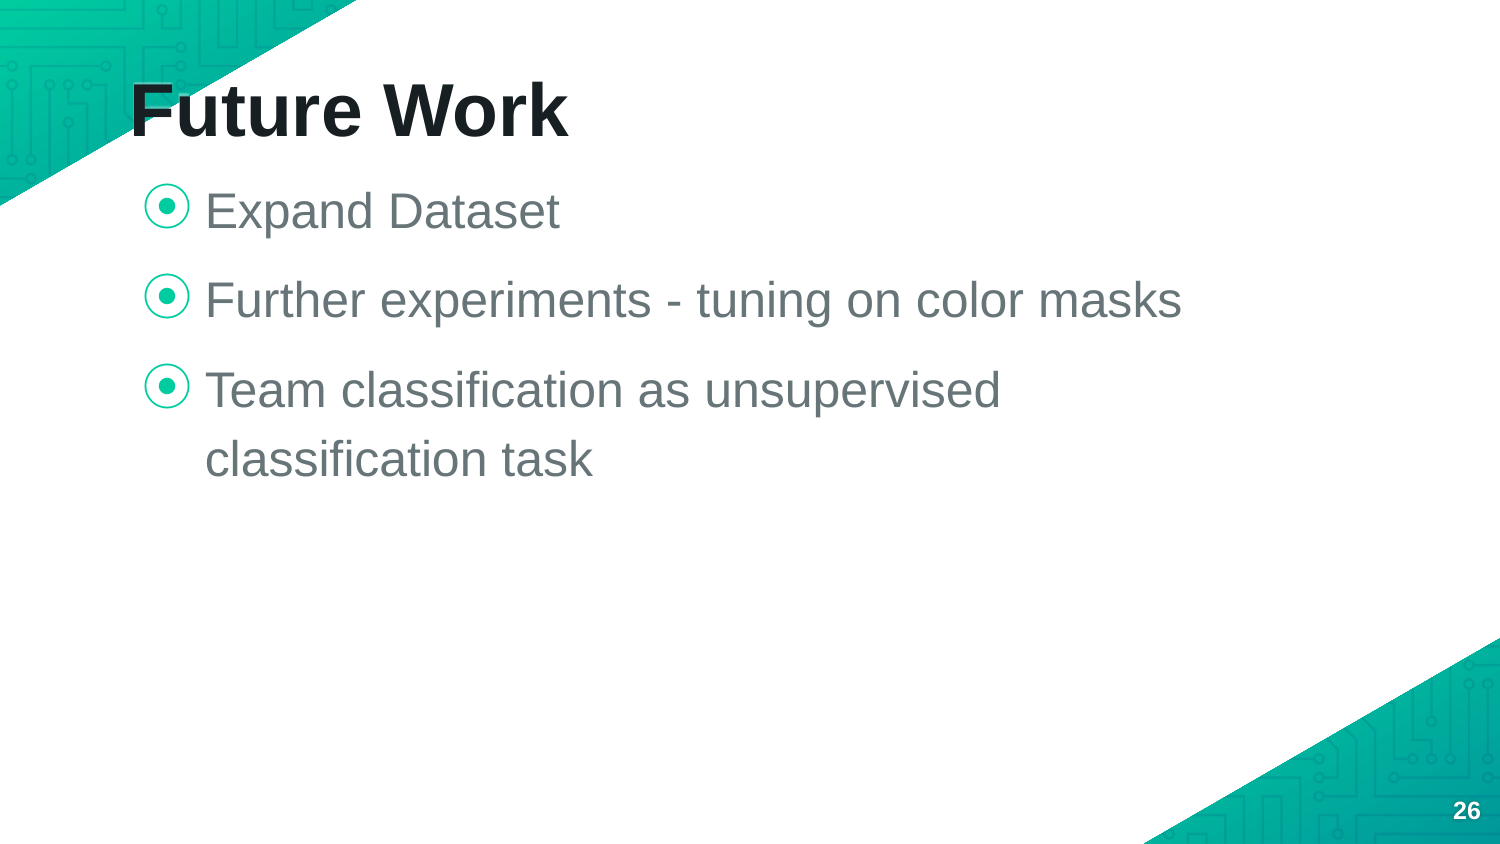

Future Work
Expand Dataset
Further experiments - tuning on color masks
Team classification as unsupervised
classification task
26